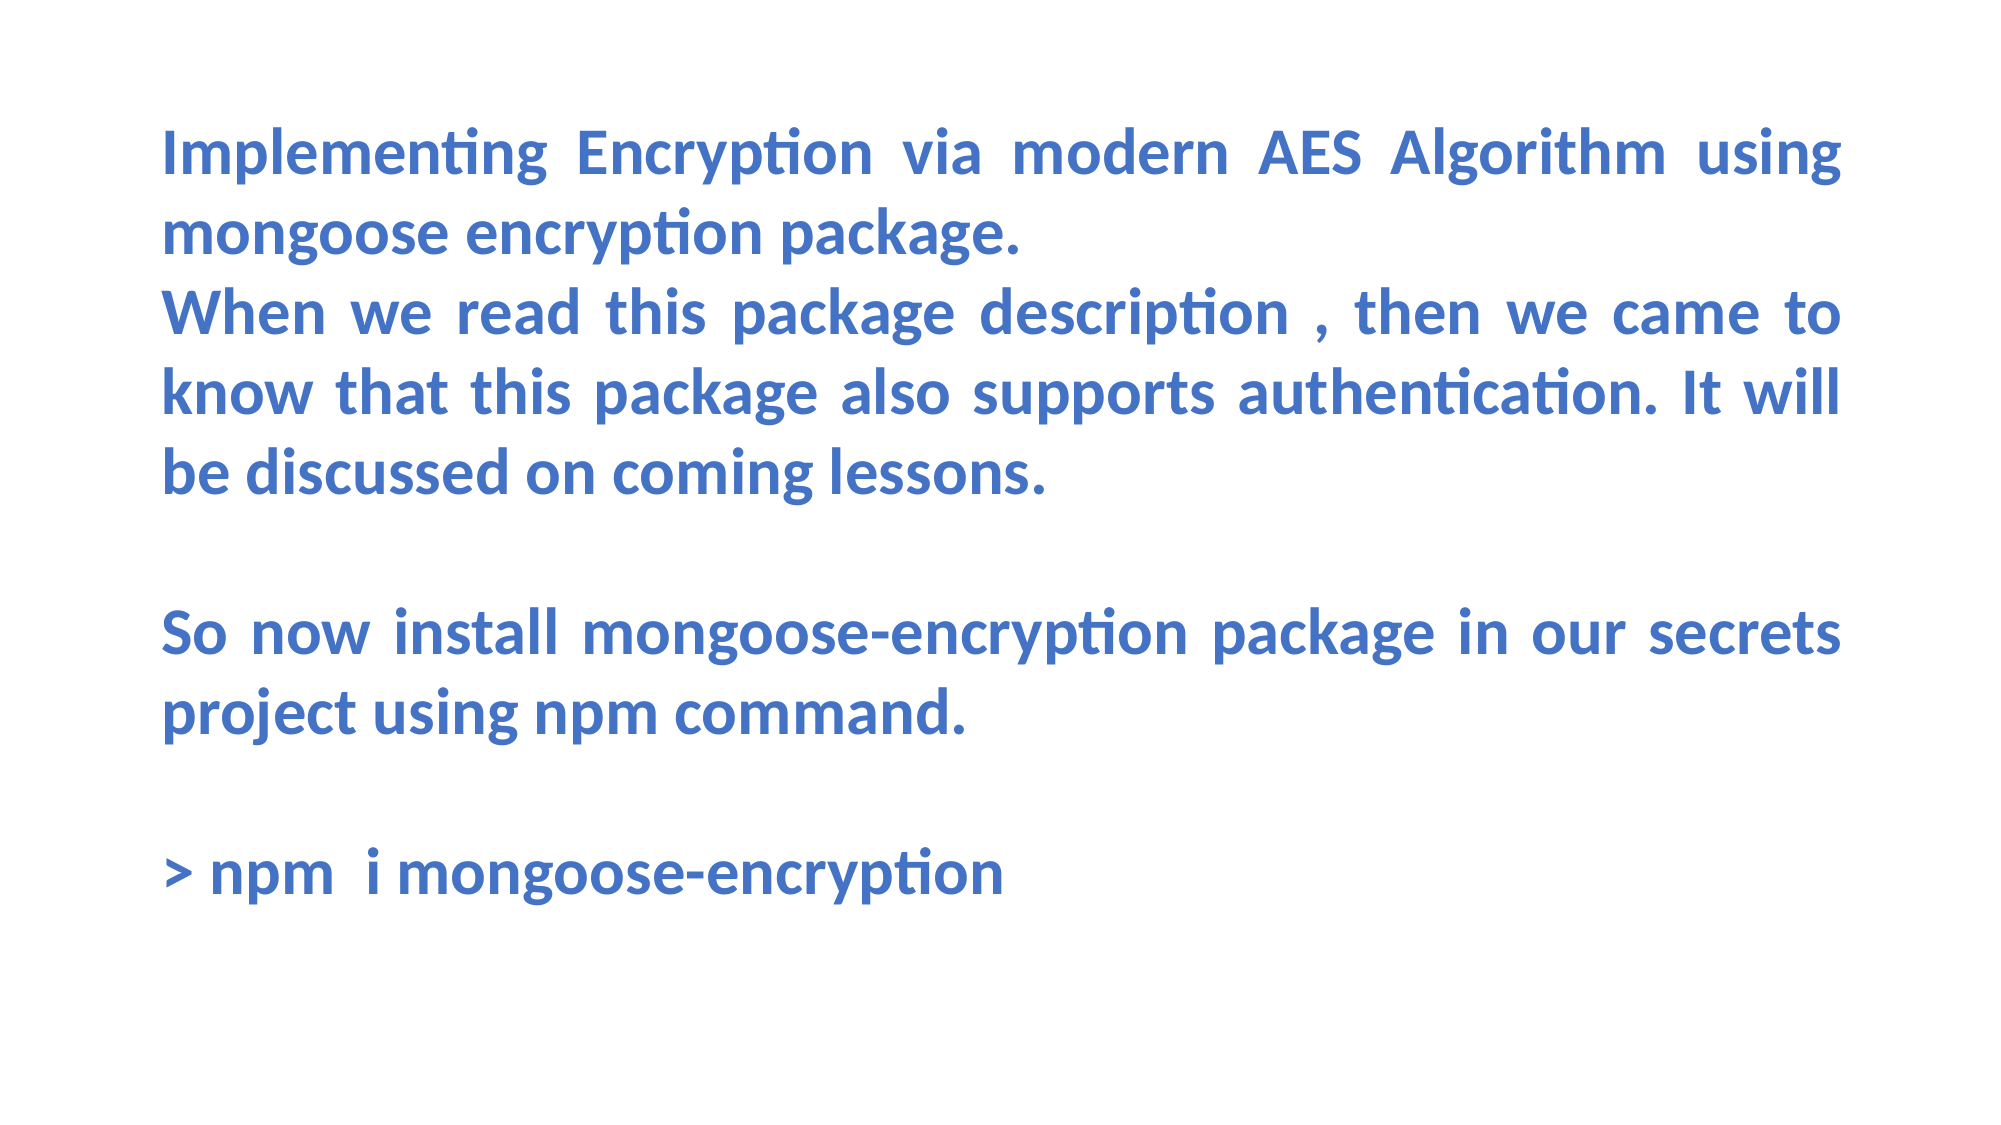

Implementing Encryption via modern AES Algorithm using mongoose encryption package.
When we read this package description , then we came to know that this package also supports authentication. It will be discussed on coming lessons.

So now install mongoose-encryption package in our secrets project using npm command.

> npm  i mongoose-encryption